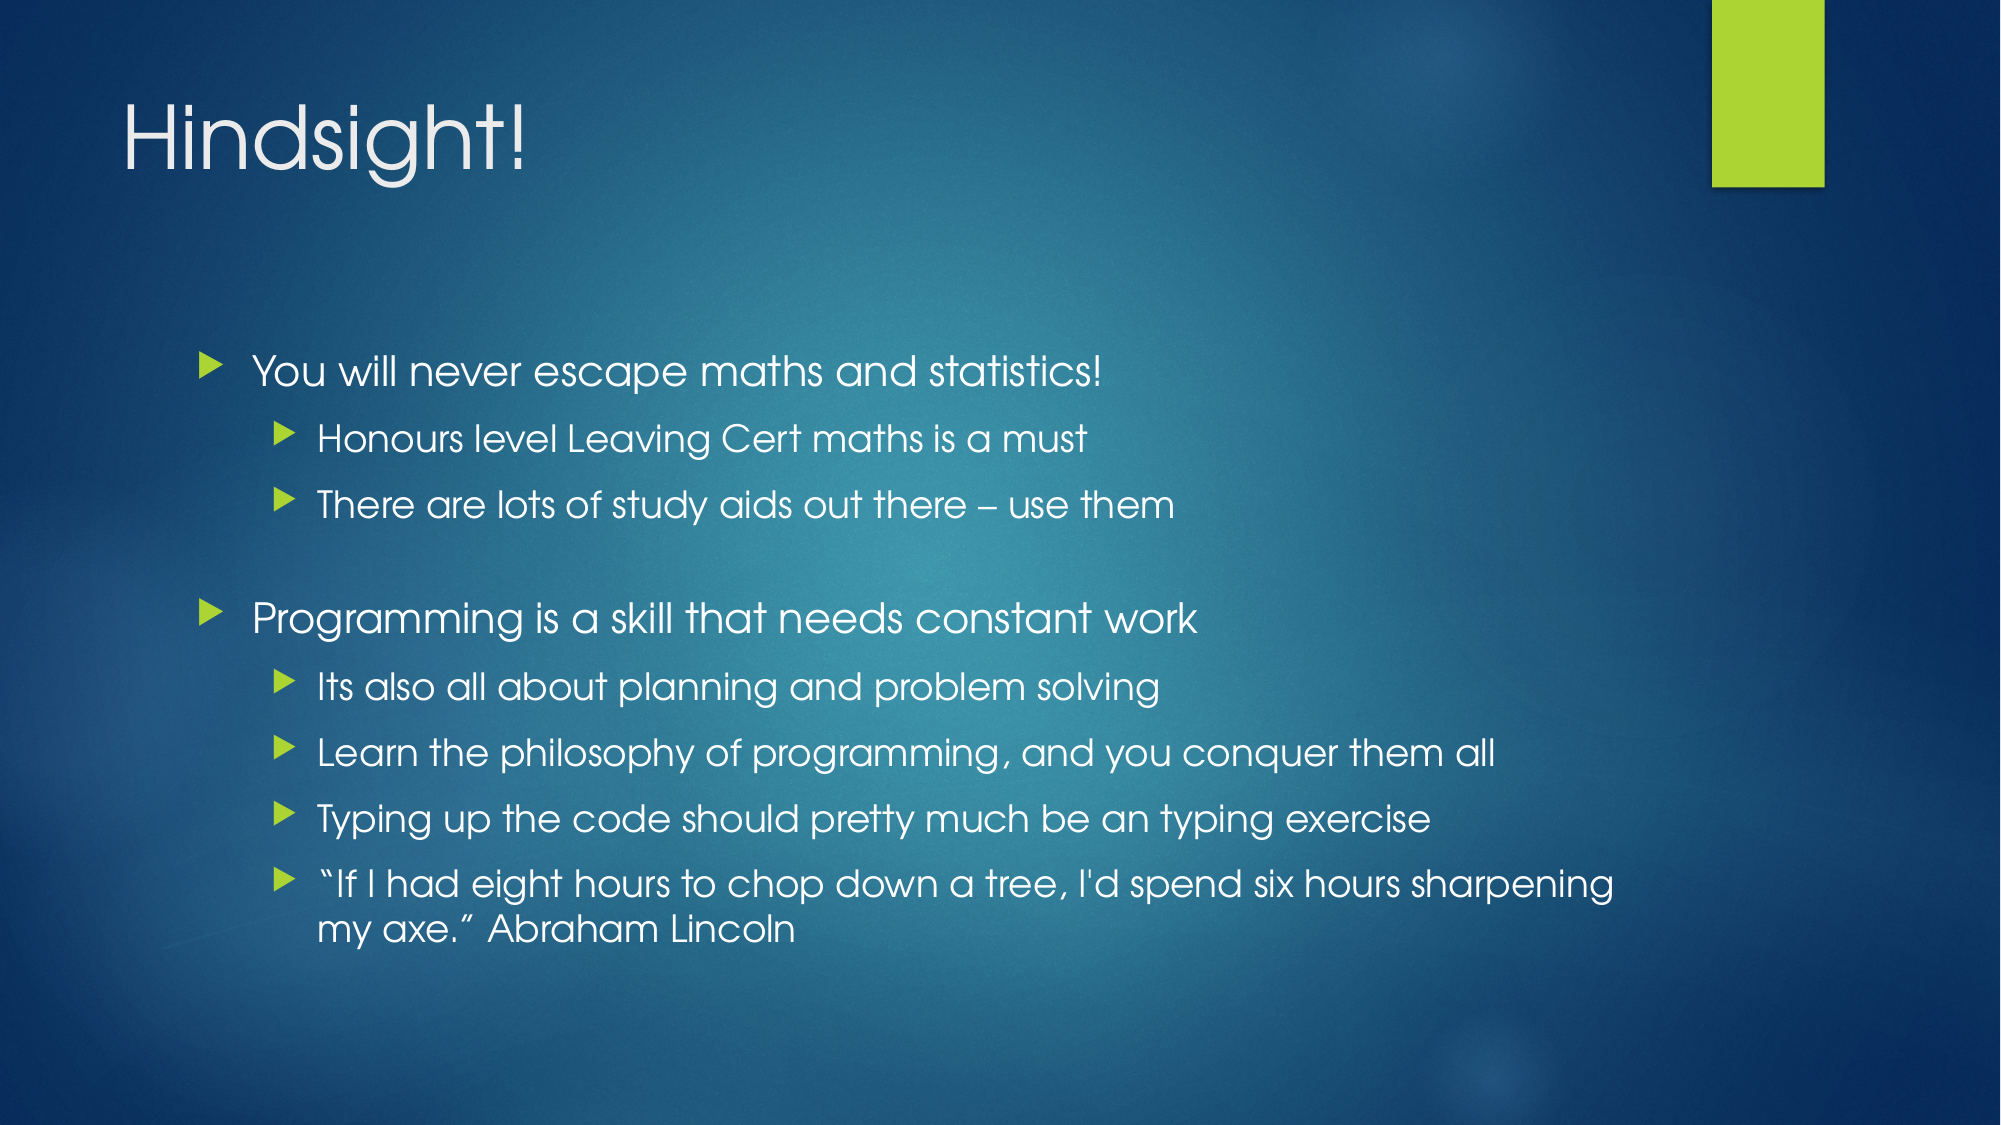

# Hindsight!
You will never escape maths and statistics!
Honours level Leaving Cert maths is a must
There are lots of study aids out there – use them
Programming is a skill that needs constant work
Its also all about planning and problem solving
Learn the philosophy of programming, and you conquer them all
Typing up the code should pretty much be an typing exercise
“If I had eight hours to chop down a tree, I'd spend six hours sharpening my axe.” Abraham Lincoln